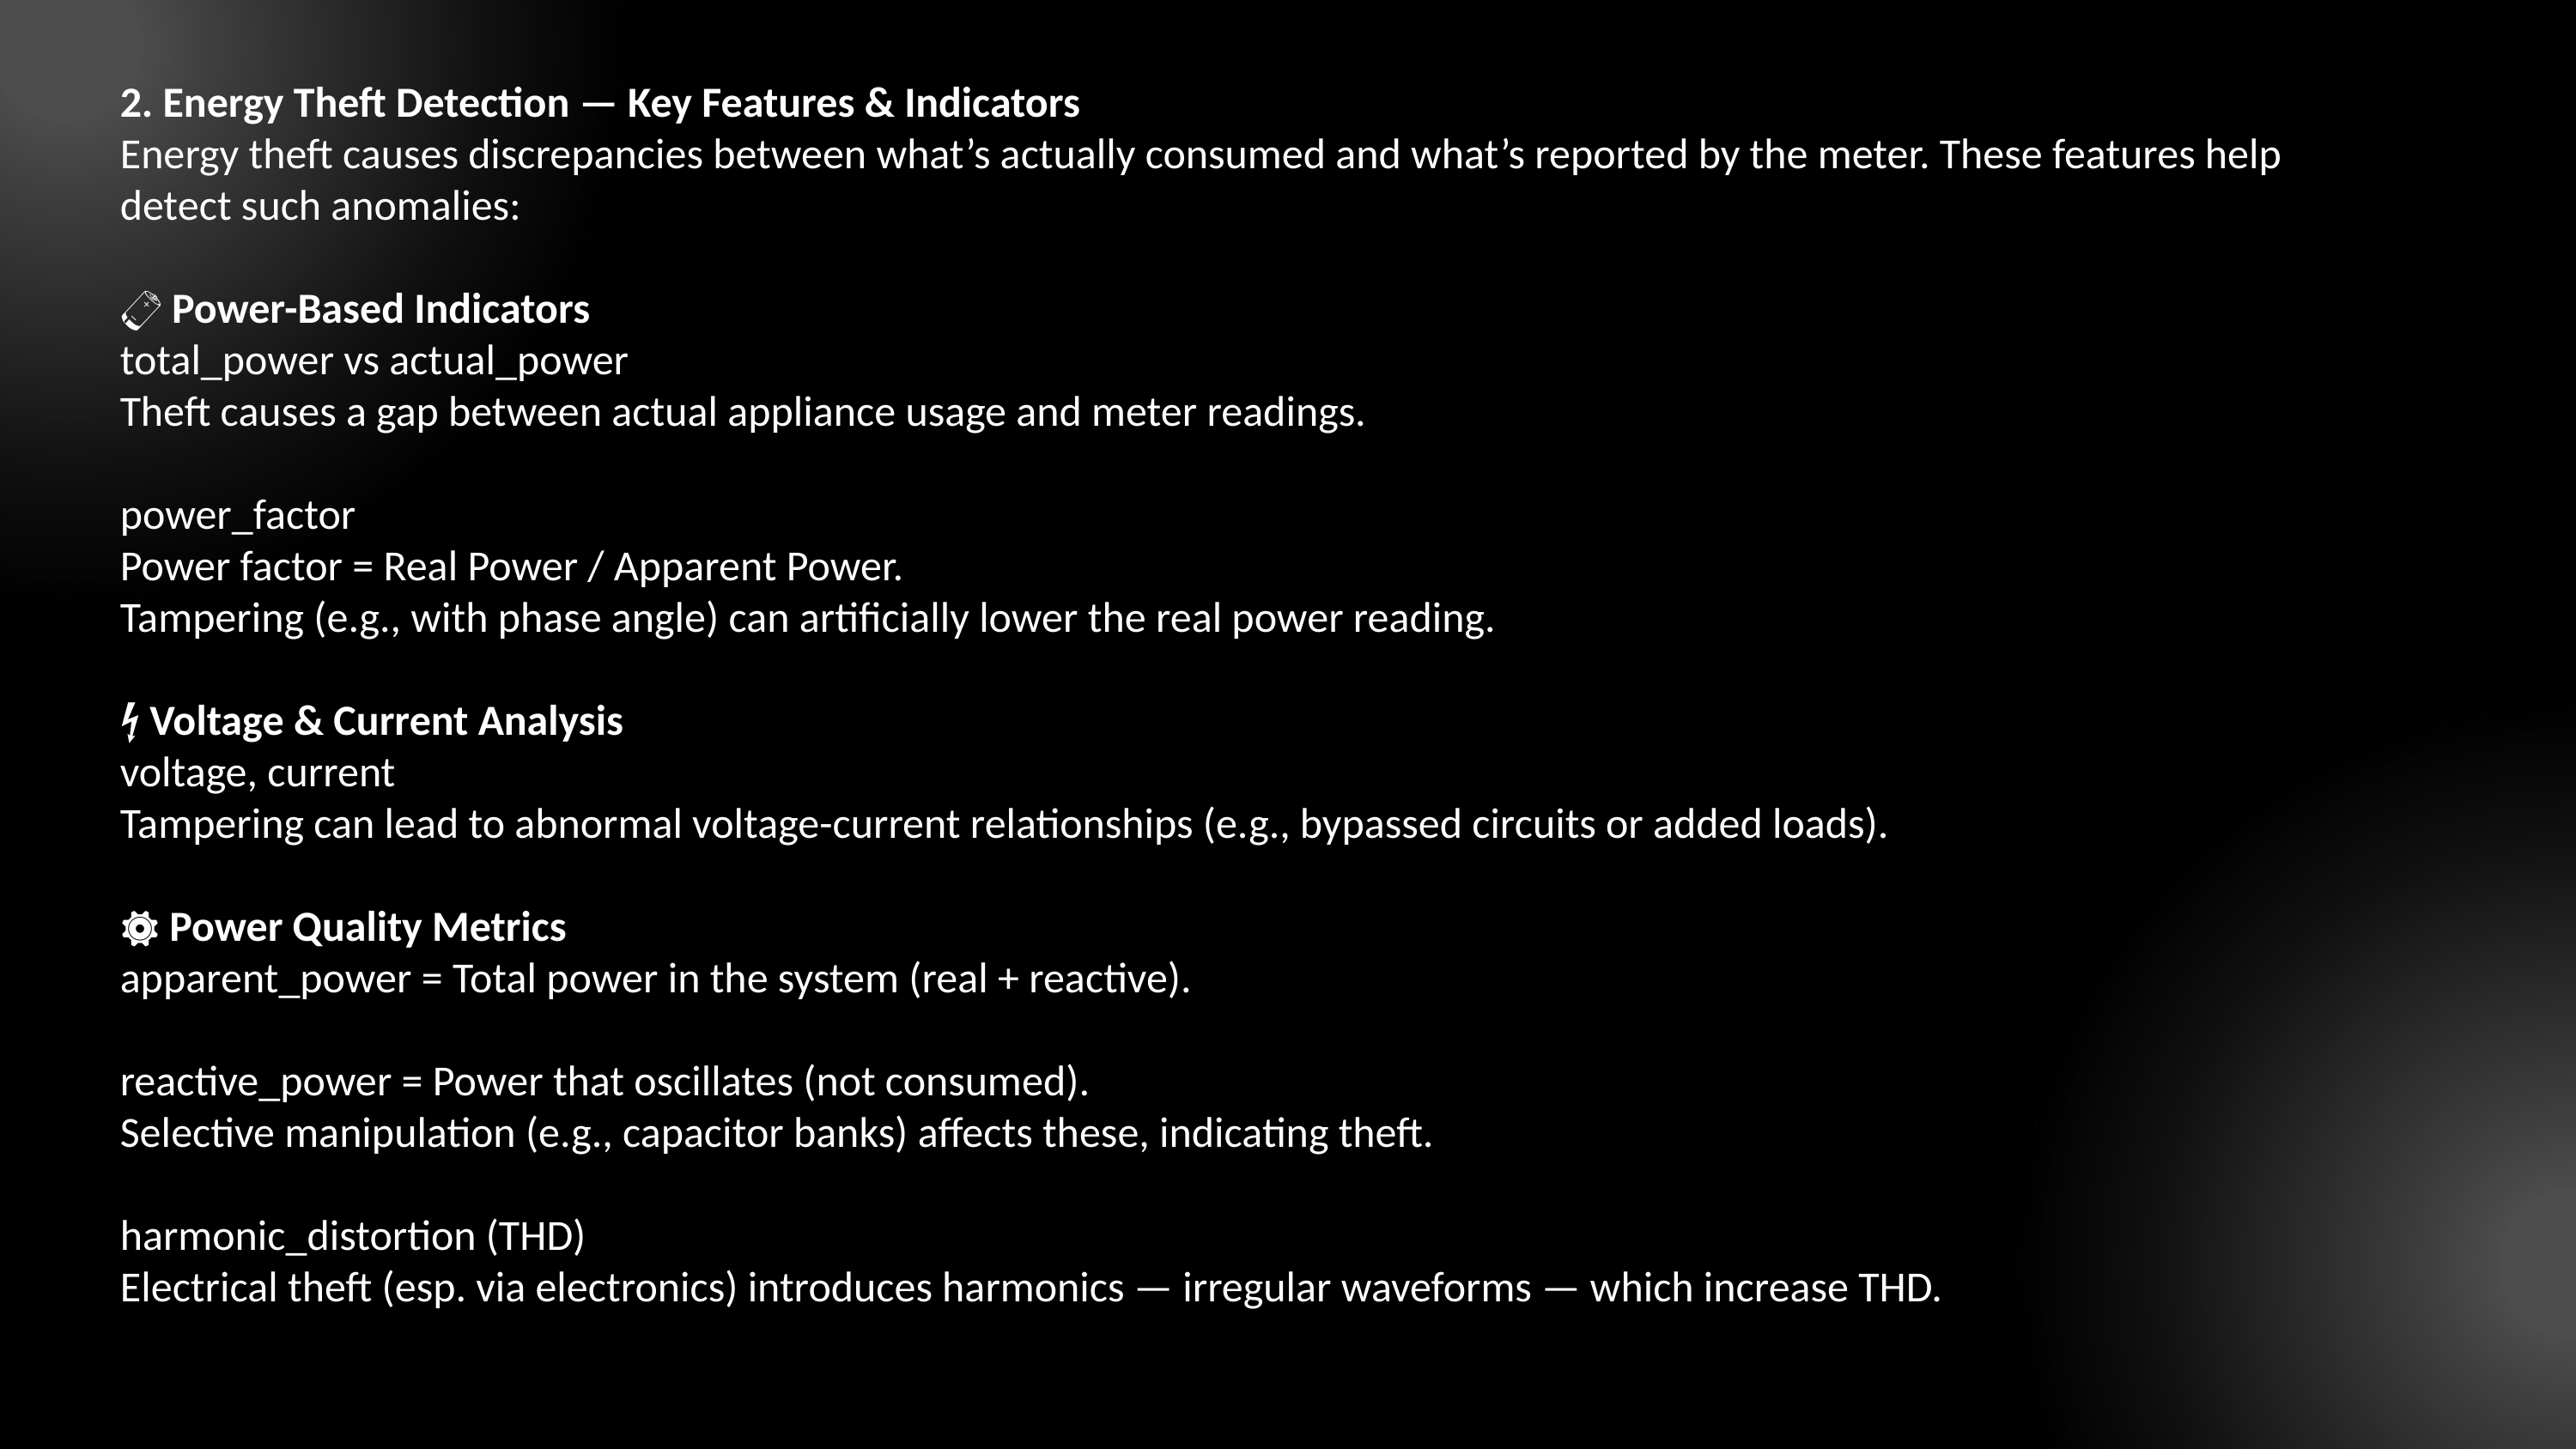

2. Energy Theft Detection — Key Features & Indicators
Energy theft causes discrepancies between what’s actually consumed and what’s reported by the meter. These features help detect such anomalies:

🔋 Power-Based Indicators
total_power vs actual_power
Theft causes a gap between actual appliance usage and meter readings.

power_factor
Power factor = Real Power / Apparent Power.
Tampering (e.g., with phase angle) can artificially lower the real power reading.

⚡ Voltage & Current Analysis
voltage, current
Tampering can lead to abnormal voltage-current relationships (e.g., bypassed circuits or added loads).

⚙️ Power Quality Metrics
apparent_power = Total power in the system (real + reactive).

reactive_power = Power that oscillates (not consumed).
Selective manipulation (e.g., capacitor banks) affects these, indicating theft.

harmonic_distortion (THD)
Electrical theft (esp. via electronics) introduces harmonics — irregular waveforms — which increase THD.